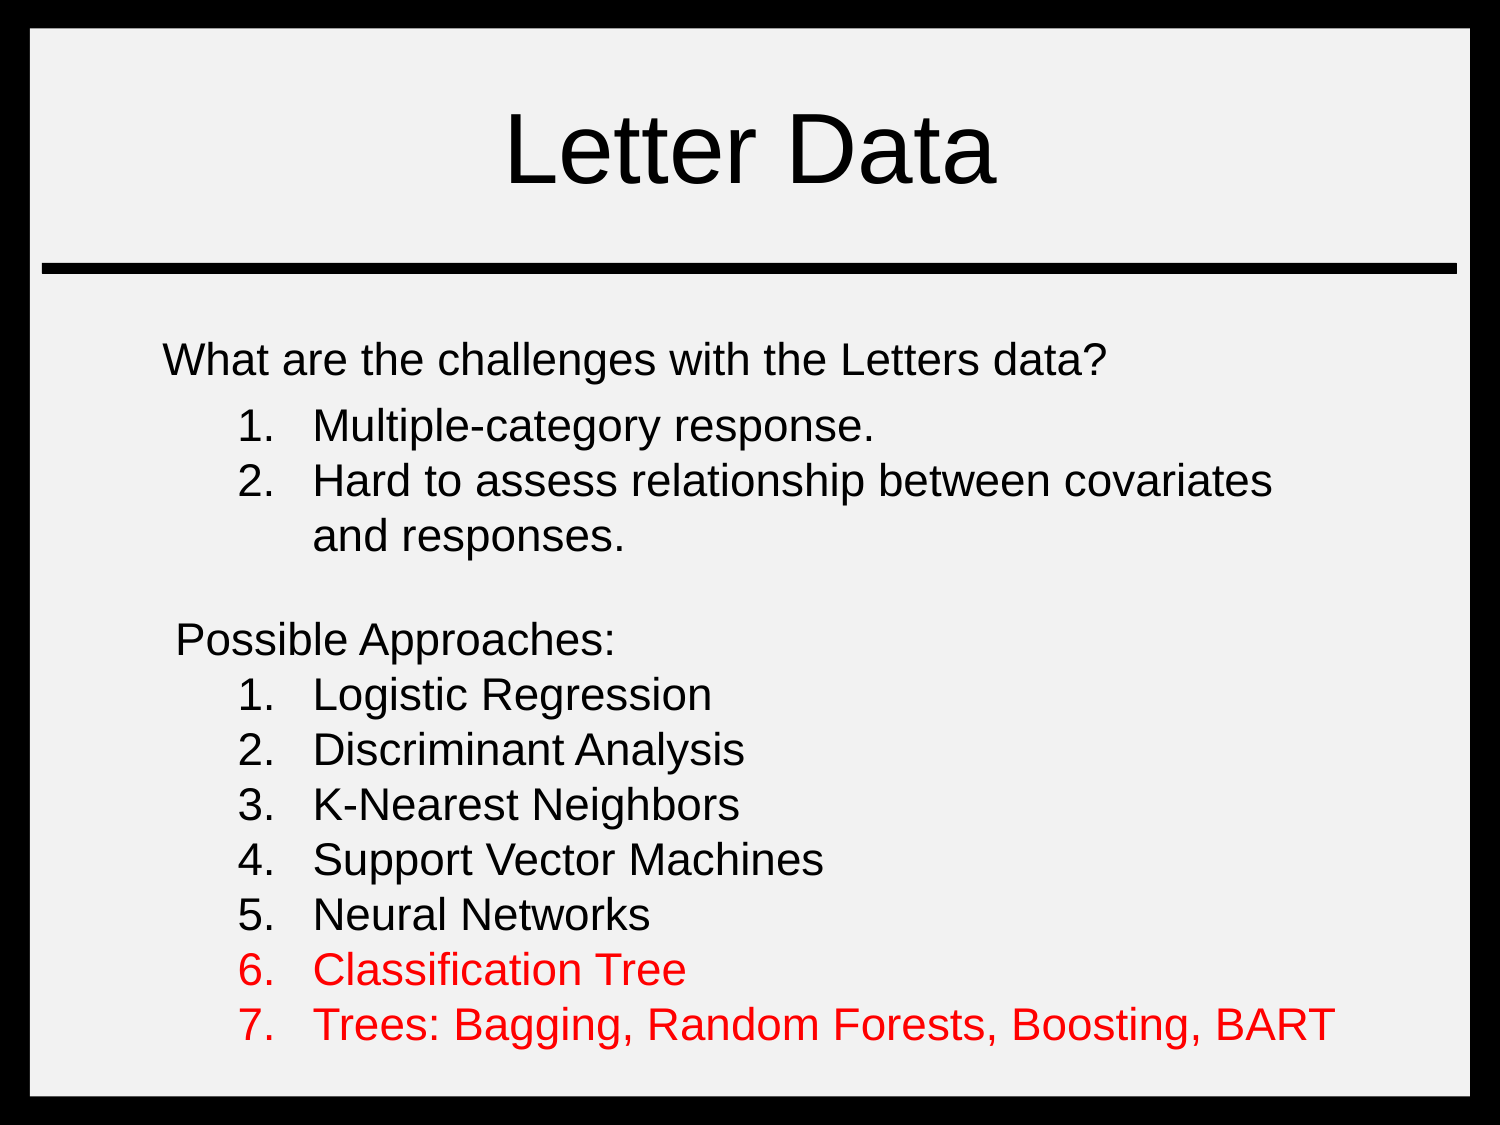

# Letter Data
What are the challenges with the Letters data?
Multiple-category response.
Hard to assess relationship between covariates and responses.
 Possible Approaches:
Logistic Regression
Discriminant Analysis
K-Nearest Neighbors
Support Vector Machines
Neural Networks
Classification Tree
Trees: Bagging, Random Forests, Boosting, BART